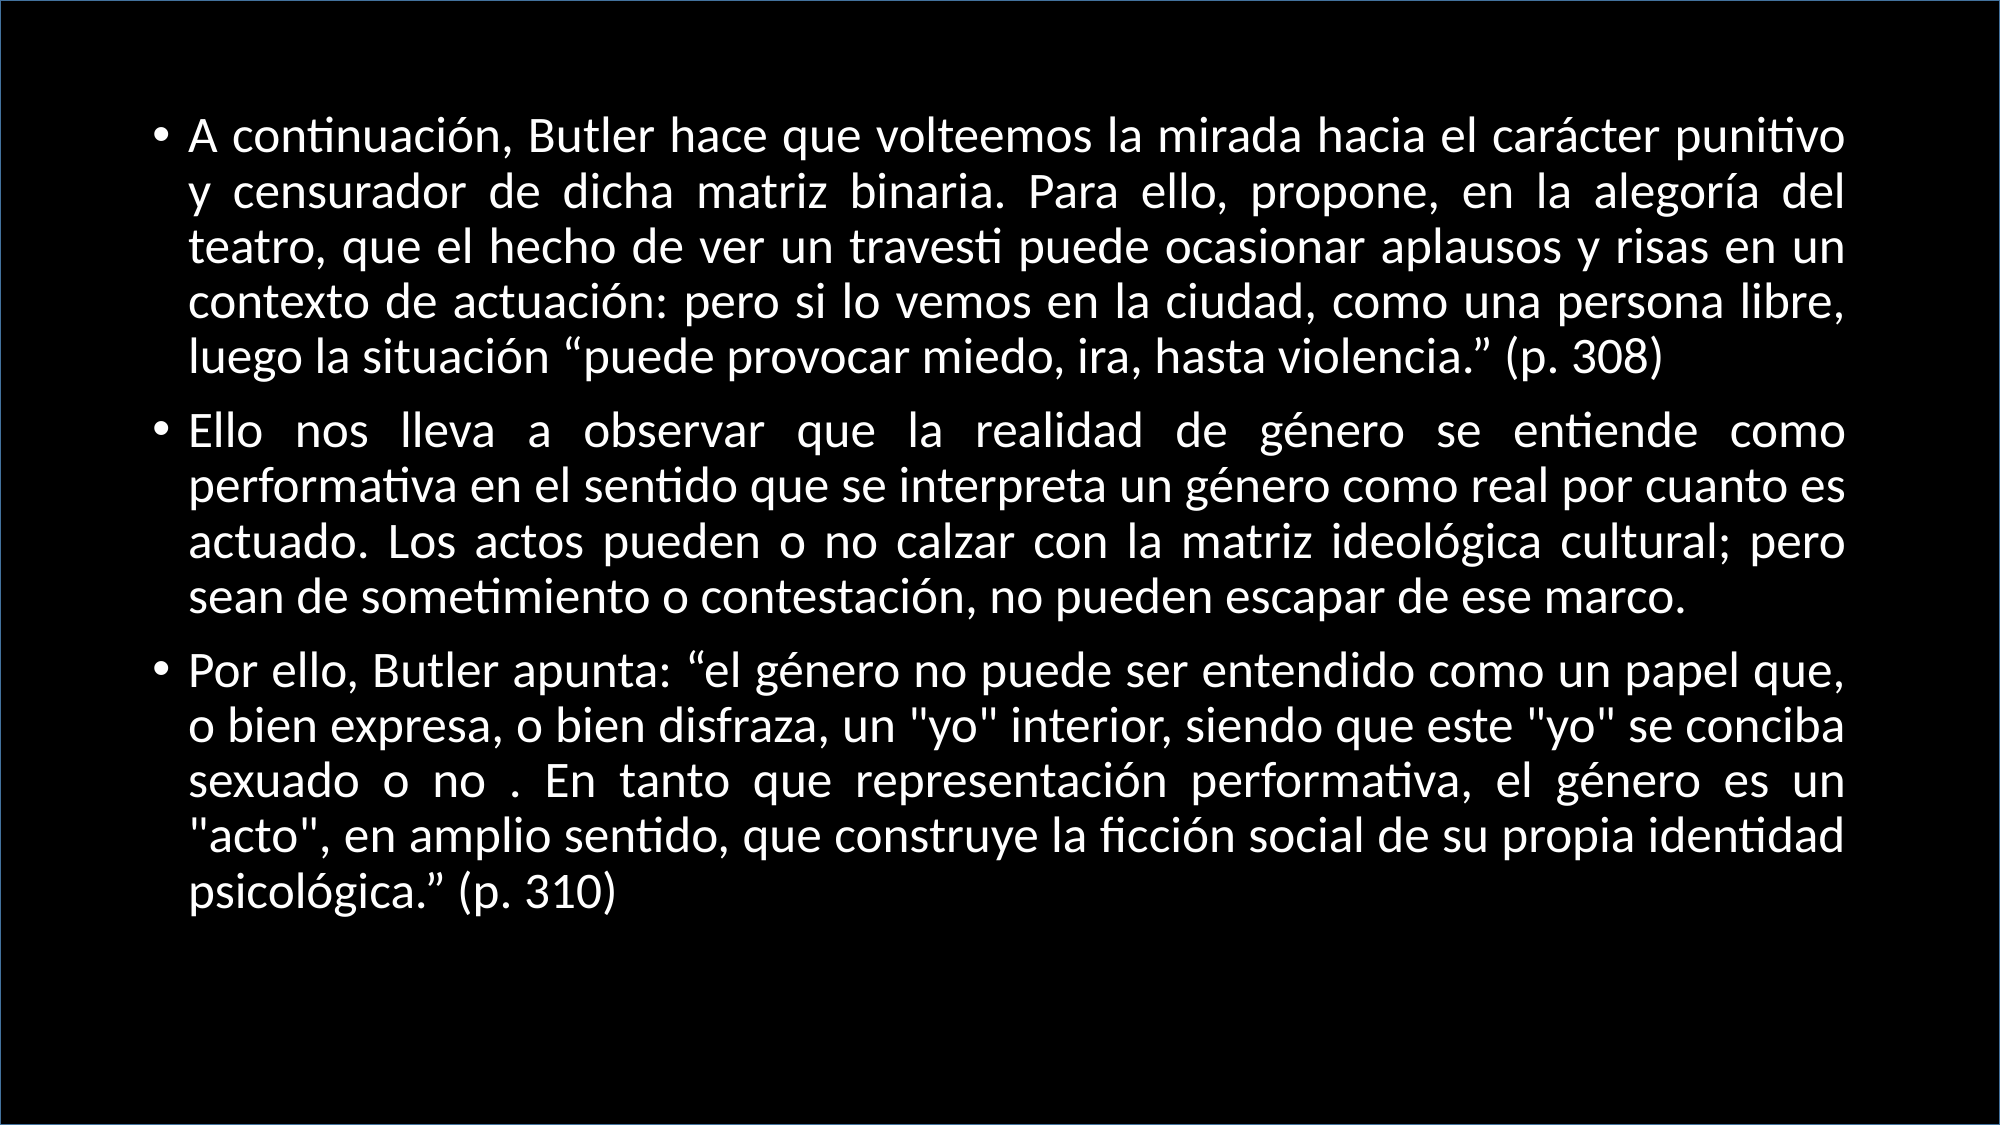

A continuación, Butler hace que volteemos la mirada hacia el carácter punitivo y censurador de dicha matriz binaria. Para ello, propone, en la alegoría del teatro, que el hecho de ver un travesti puede ocasionar aplausos y risas en un contexto de actuación: pero si lo vemos en la ciudad, como una persona libre, luego la situación “puede provocar miedo, ira, hasta violencia.” (p. 308)
Ello nos lleva a observar que la realidad de género se entiende como performativa en el sentido que se interpreta un género como real por cuanto es actuado. Los actos pueden o no calzar con la matriz ideológica cultural; pero sean de sometimiento o contestación, no pueden escapar de ese marco.
Por ello, Butler apunta: “el género no puede ser entendido como un papel que, o bien expresa, o bien disfraza, un "yo" interior, siendo que este "yo" se conciba sexuado o no . En tanto que representación performativa, el género es un "acto", en amplio sentido, que construye la ficción social de su propia identidad psicológica.” (p. 310)